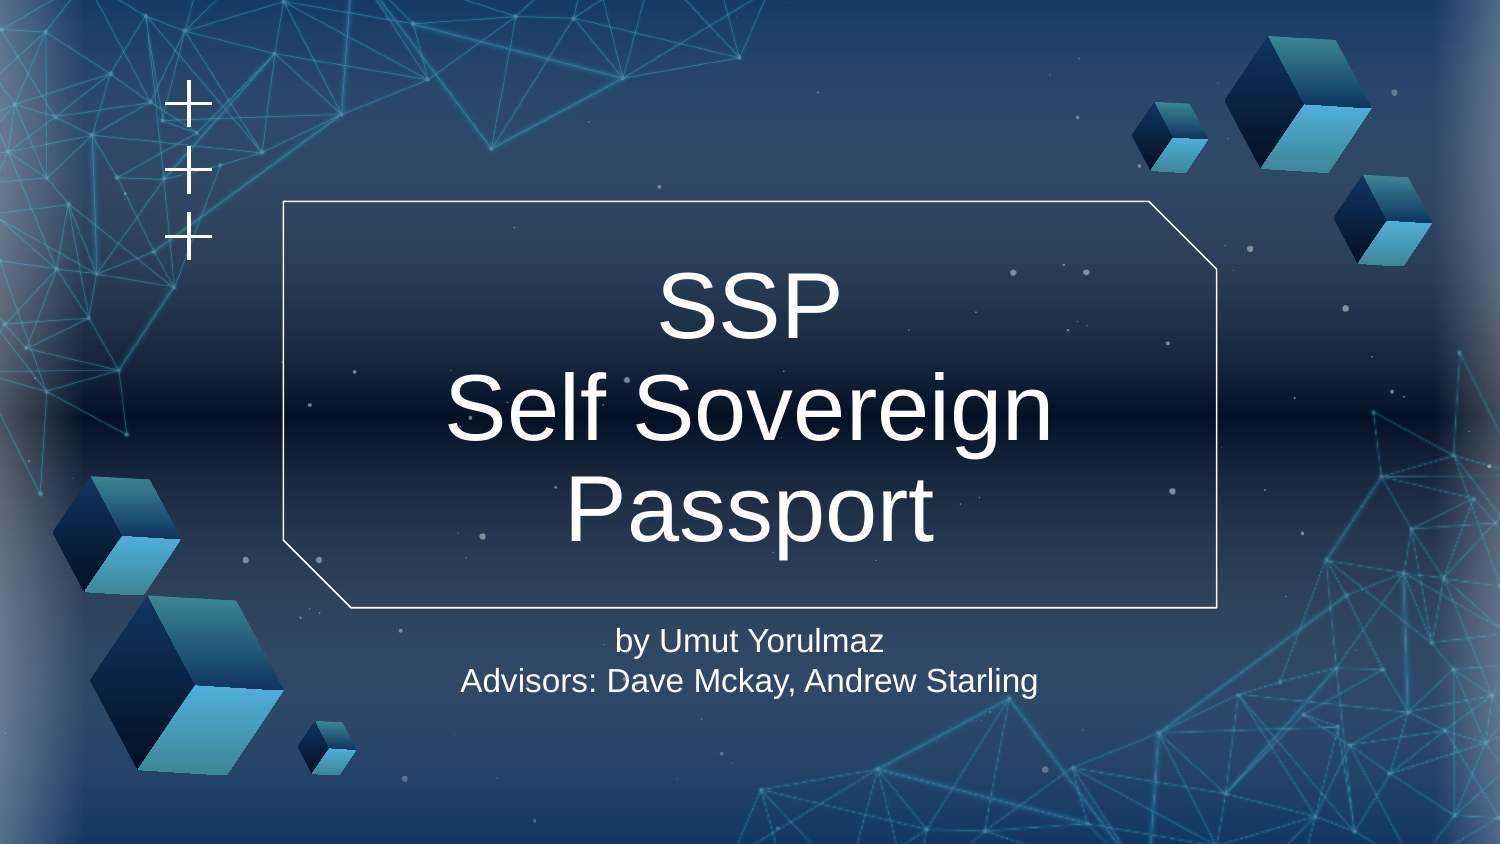

# SSP Self Sovereign Passport

by Umut Yorulmaz
Advisors: Dave Mckay, Andrew Starling